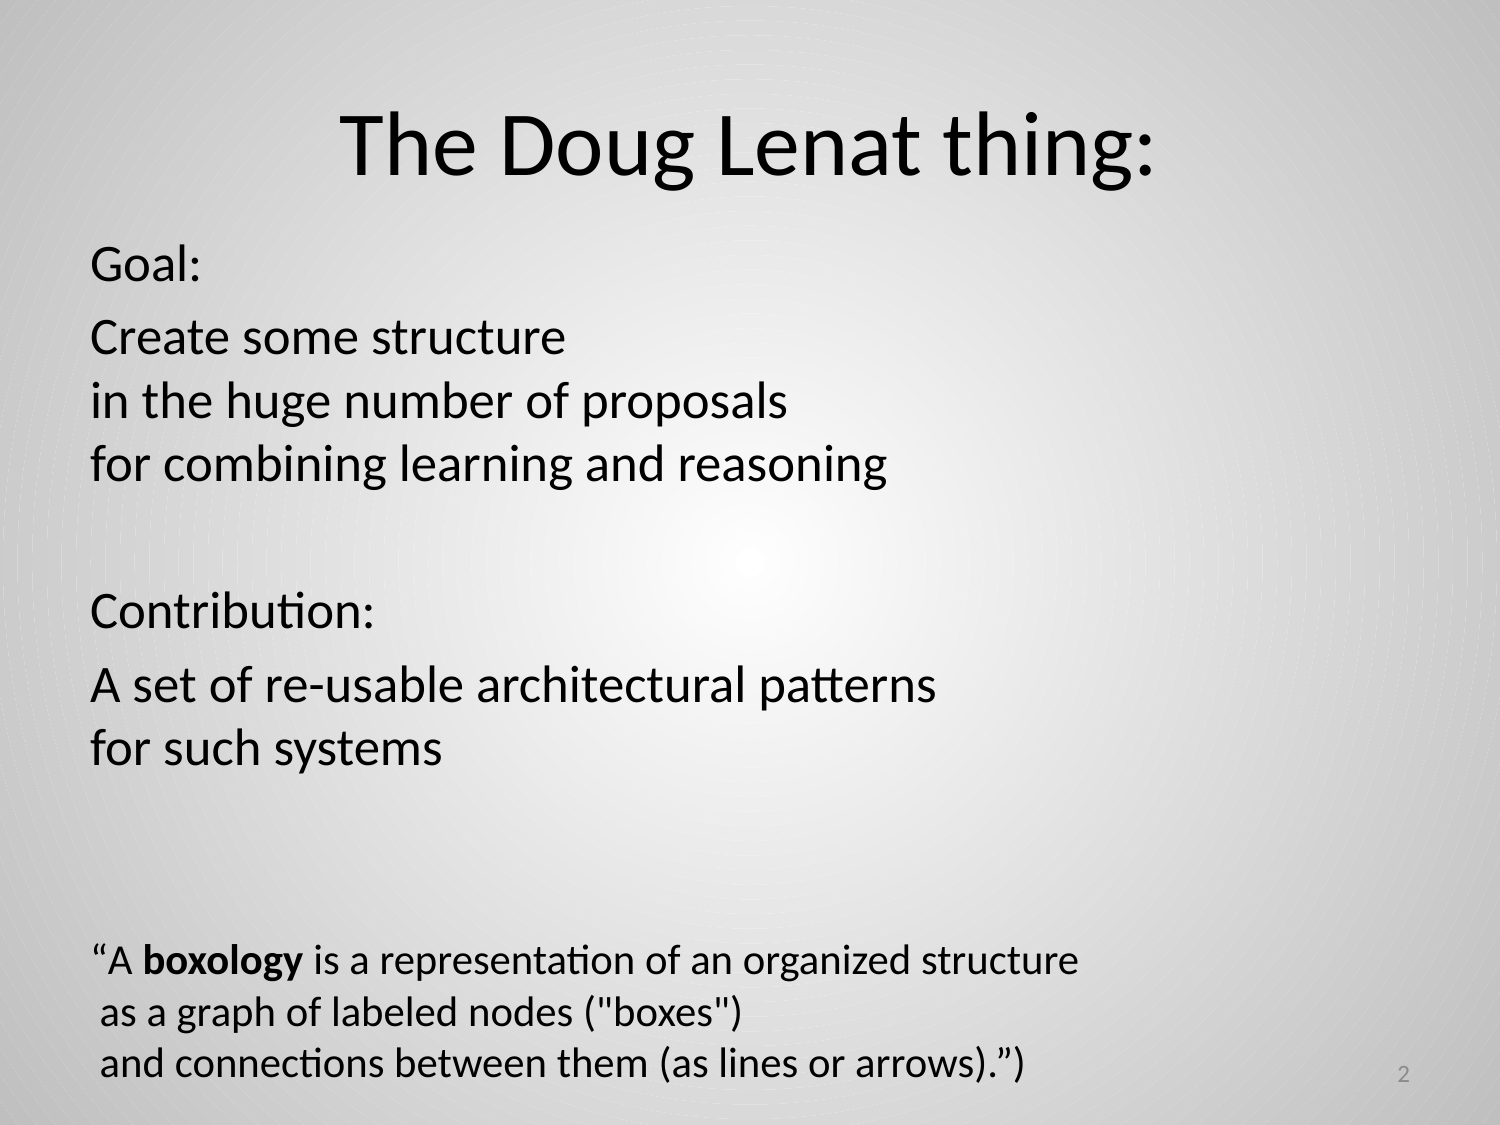

# The Doug Lenat thing:
Goal:
Create some structure
in the huge number of proposals
for combining learning and reasoning

Contribution:
A set of re-usable architectural patterns
for such systems

“A boxology is a representation of an organized structure
 as a graph of labeled nodes ("boxes")
 and connections between them (as lines or arrows).”)
2